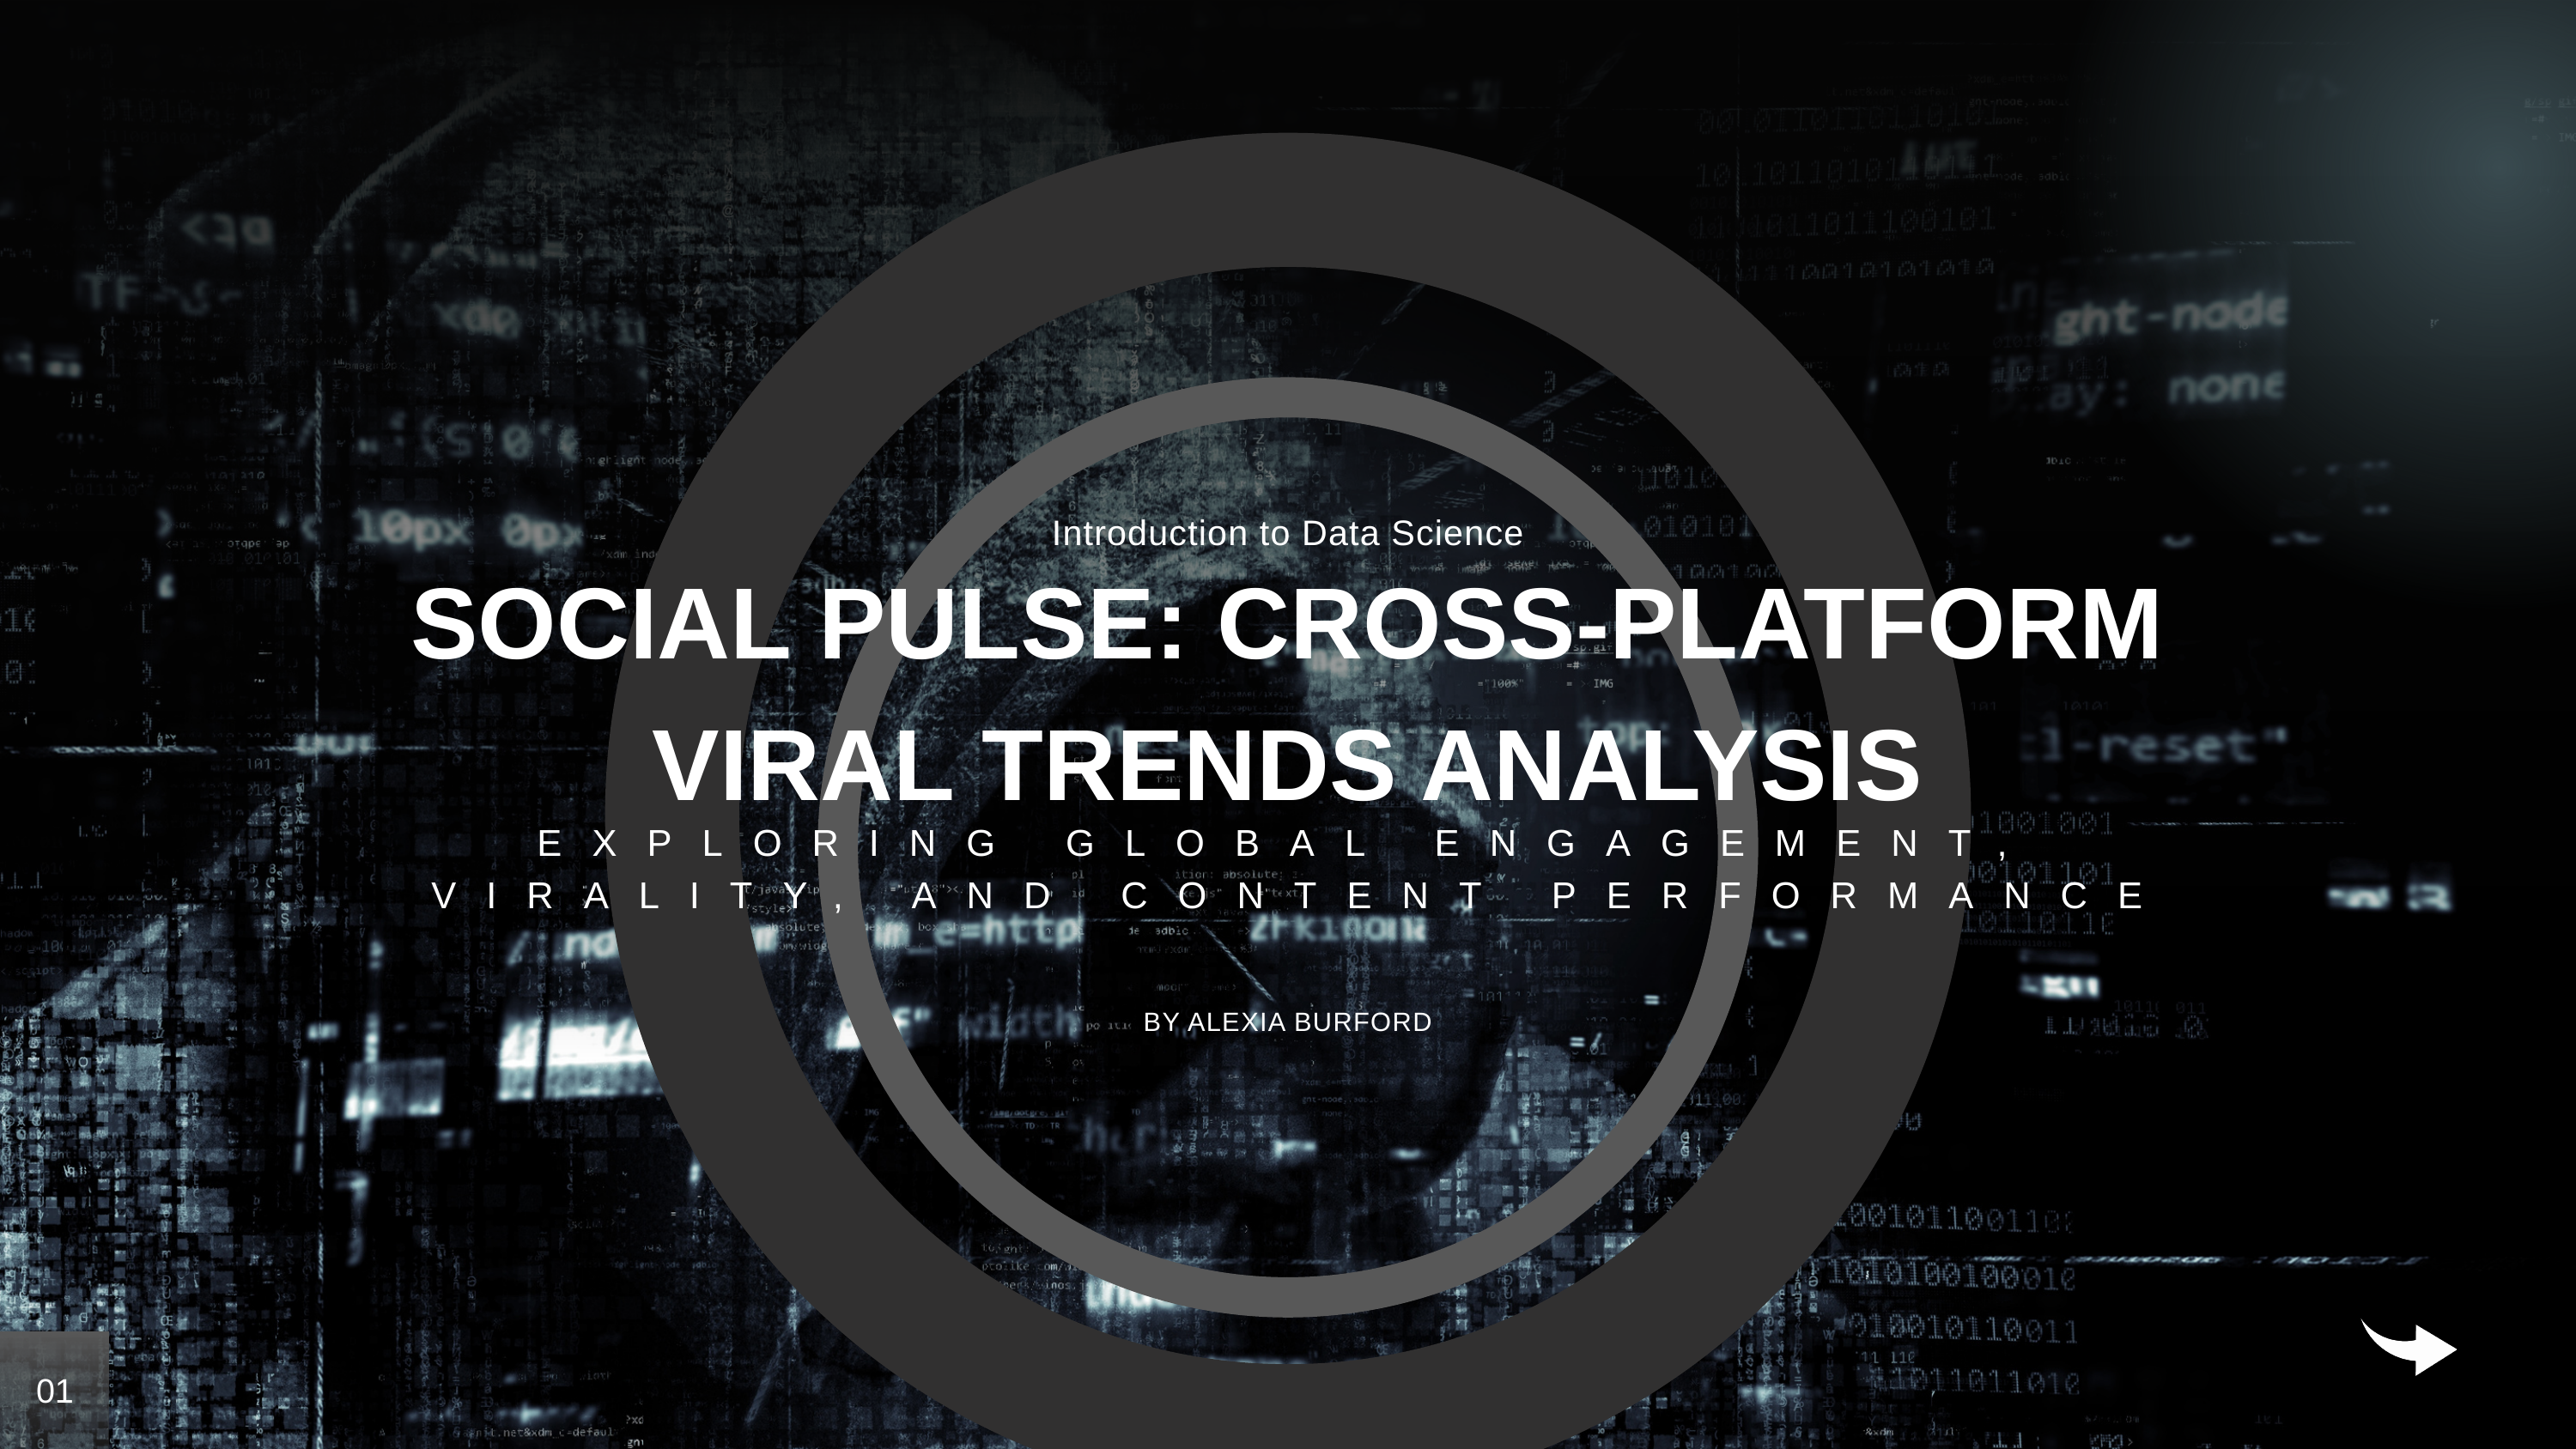

Introduction to Data Science
SOCIAL PULSE: CROSS-PLATFORM VIRAL TRENDS ANALYSIS
EXPLORING GLOBAL ENGAGEMENT, VIRALITY, AND CONTENT PERFORMANCE
BY ALEXIA BURFORD

01